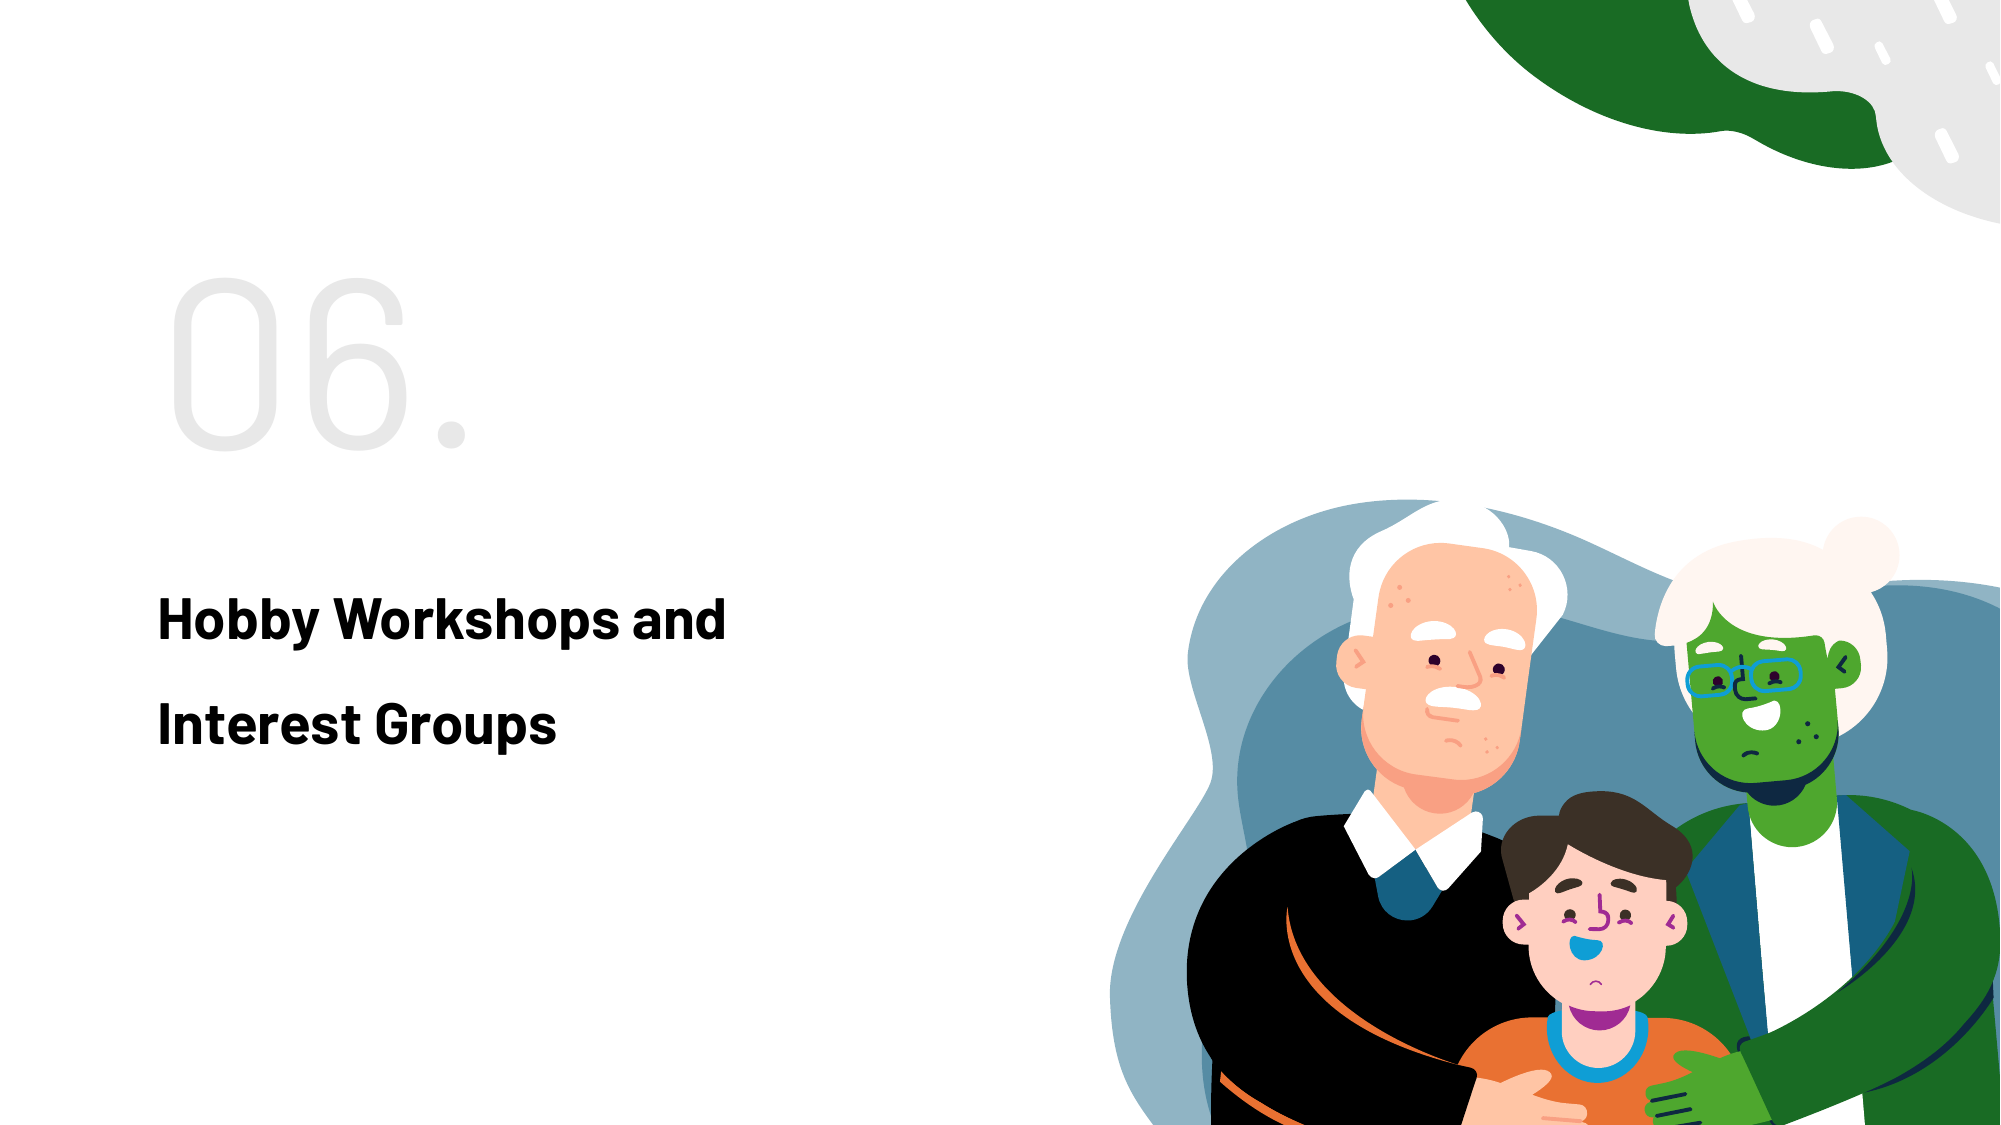

06.

# Hobby Workshops and Interest Groups